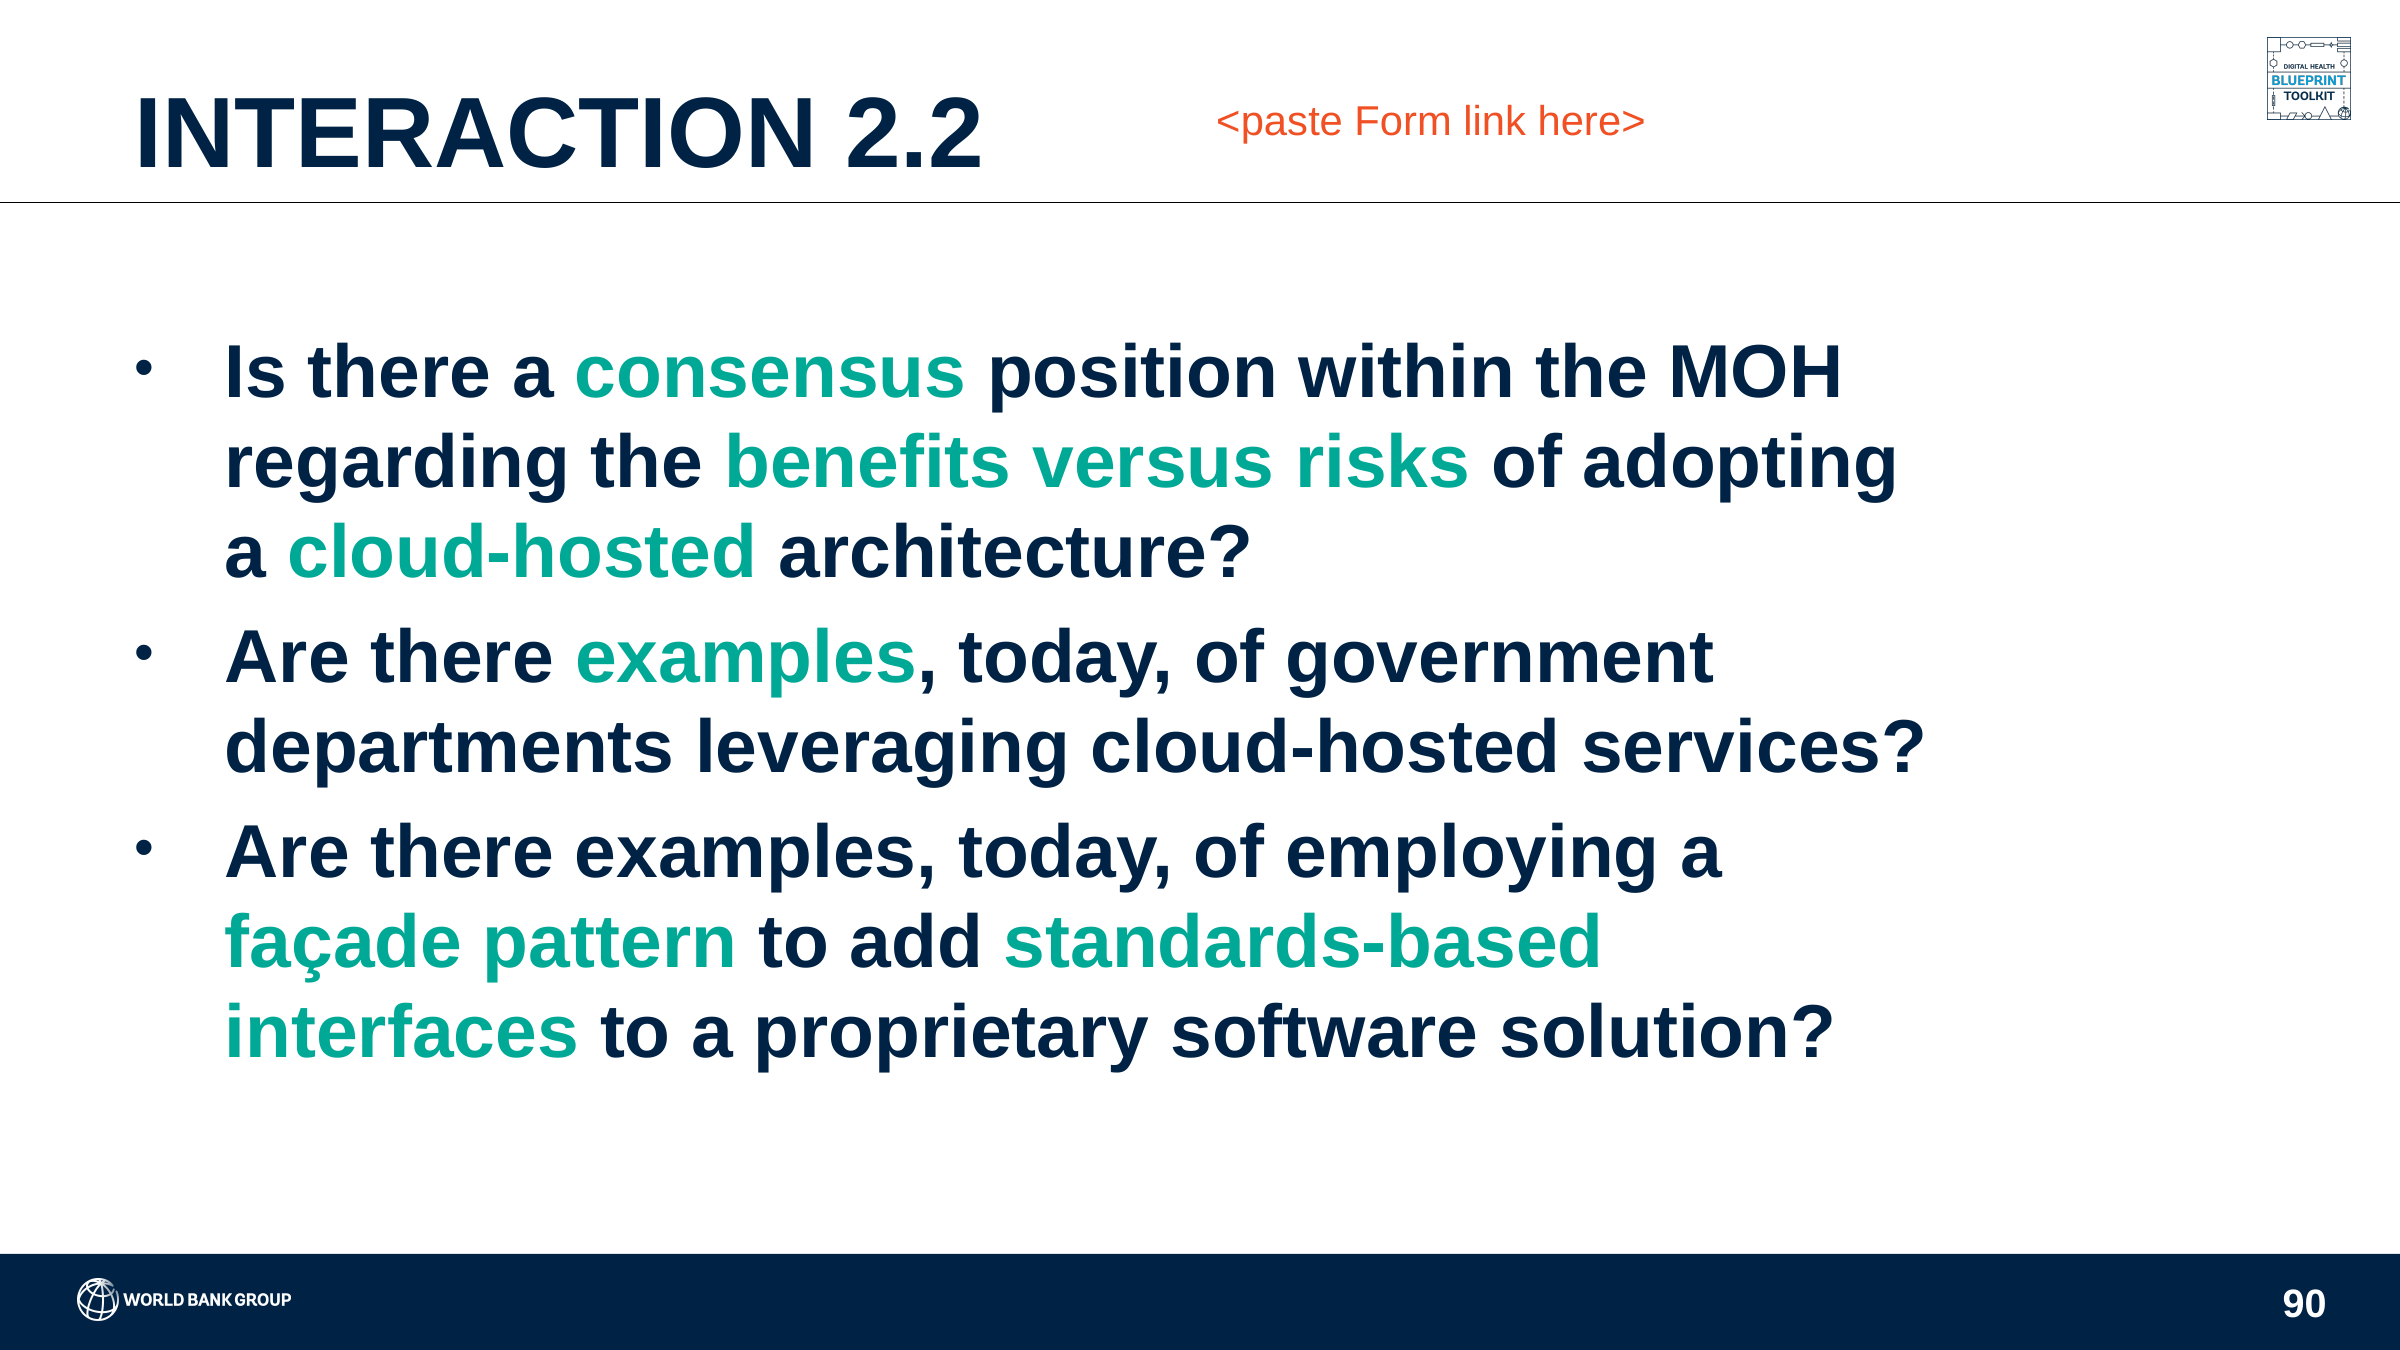

# INTERACTION 2.2
<paste Form link here>
Is there a consensus position within the MOH regarding the benefits versus risks of adopting a cloud-hosted architecture?
Are there examples, today, of government departments leveraging cloud-hosted services?
Are there examples, today, of employing a façade pattern to add standards-based interfaces to a proprietary software solution?
90